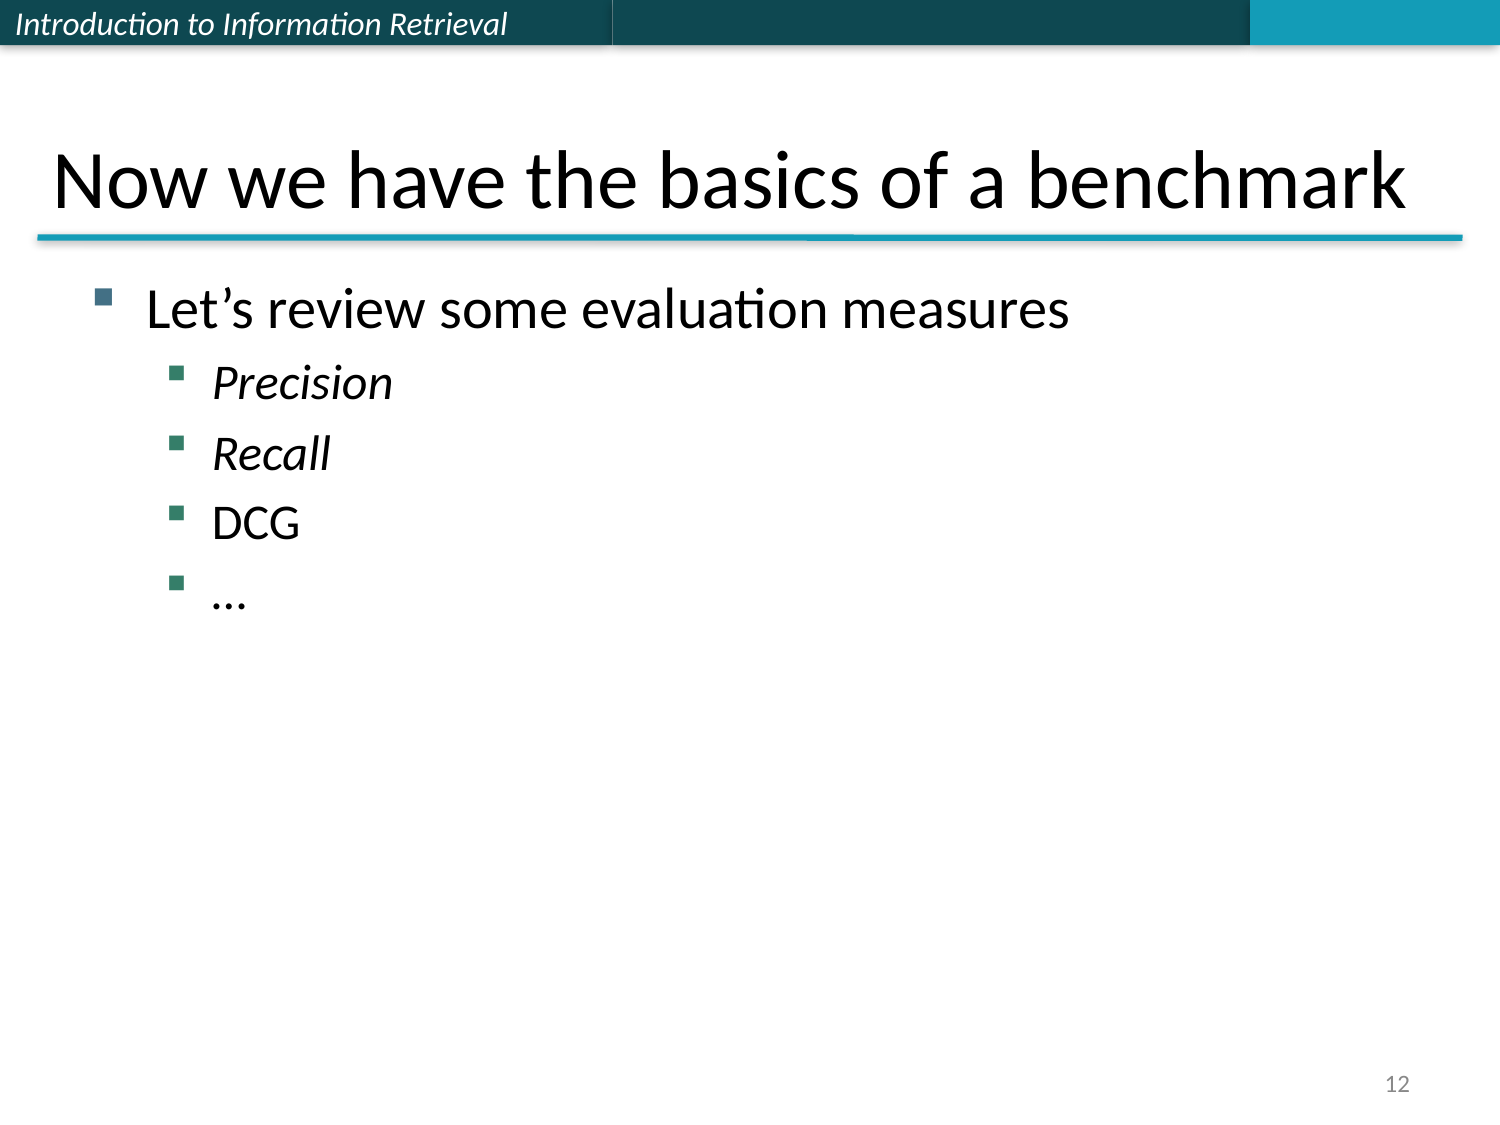

# Now we have the basics of a benchmark
Let’s review some evaluation measures
Precision
Recall
DCG
…
12